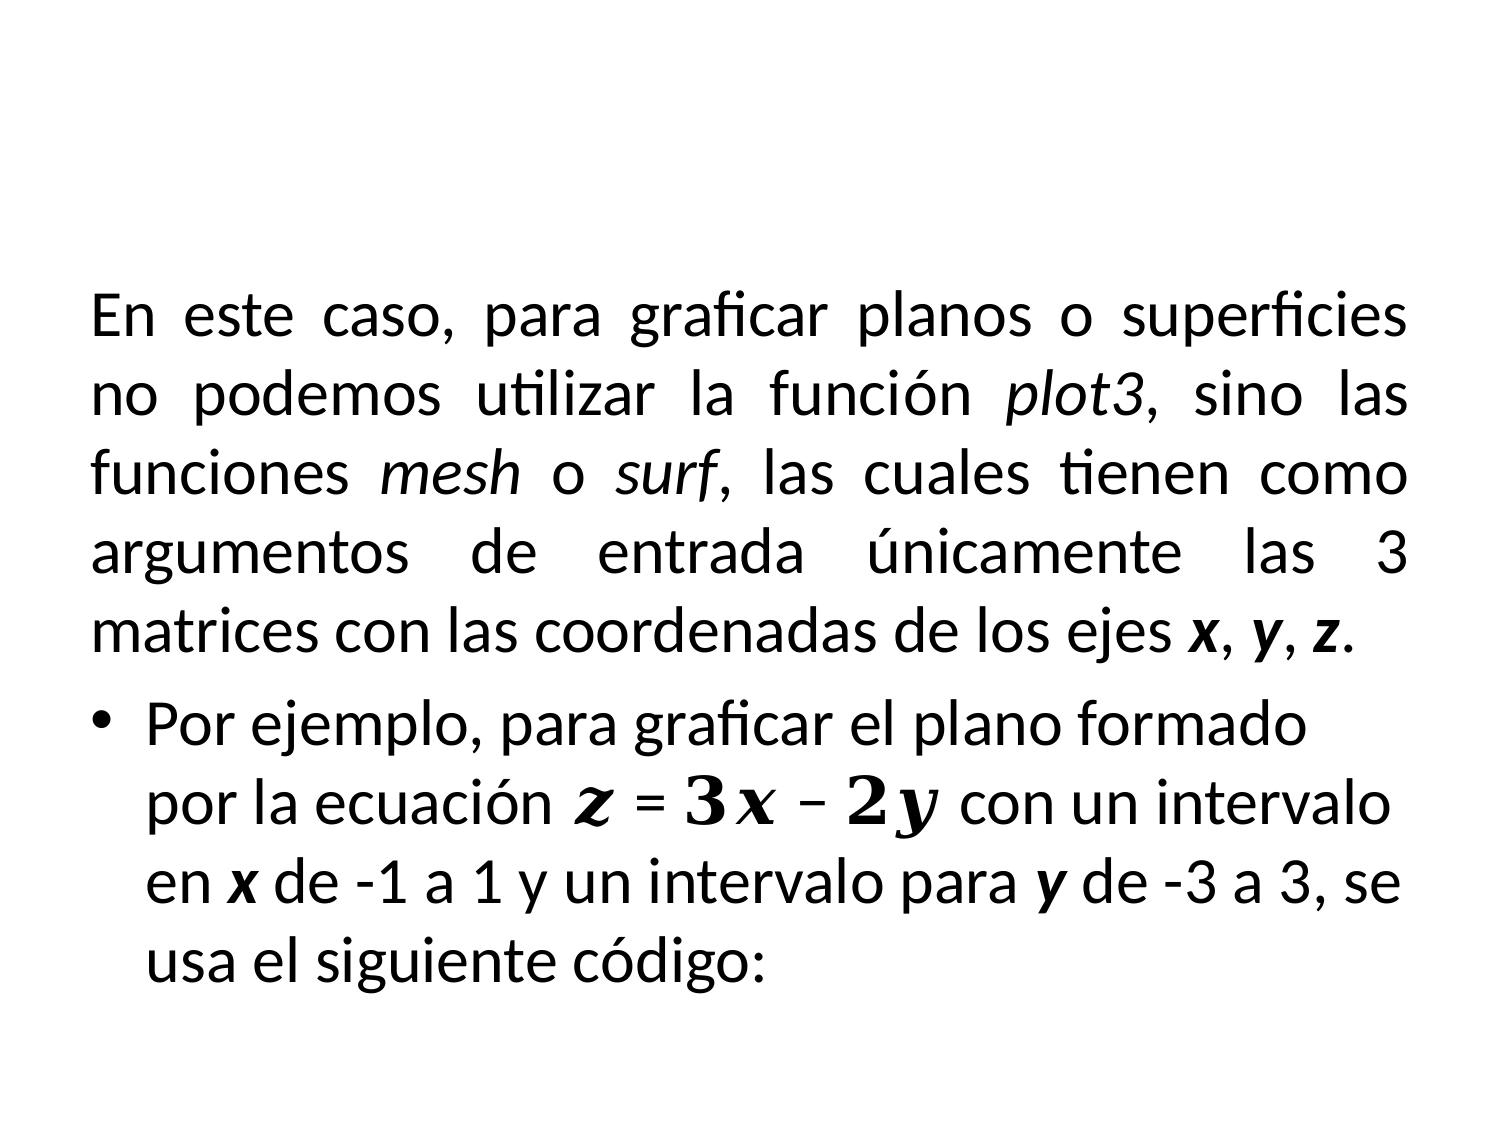

En este caso, para graficar planos o superficies no podemos utilizar la función plot3, sino las funciones mesh o surf, las cuales tienen como argumentos de entrada únicamente las 3 matrices con las coordenadas de los ejes x, y, z.
Por ejemplo, para graficar el plano formado por la ecuación 𝒛 = 𝟑𝒙 − 𝟐𝒚 con un intervalo en x de -1 a 1 y un intervalo para y de -3 a 3, se usa el siguiente código: